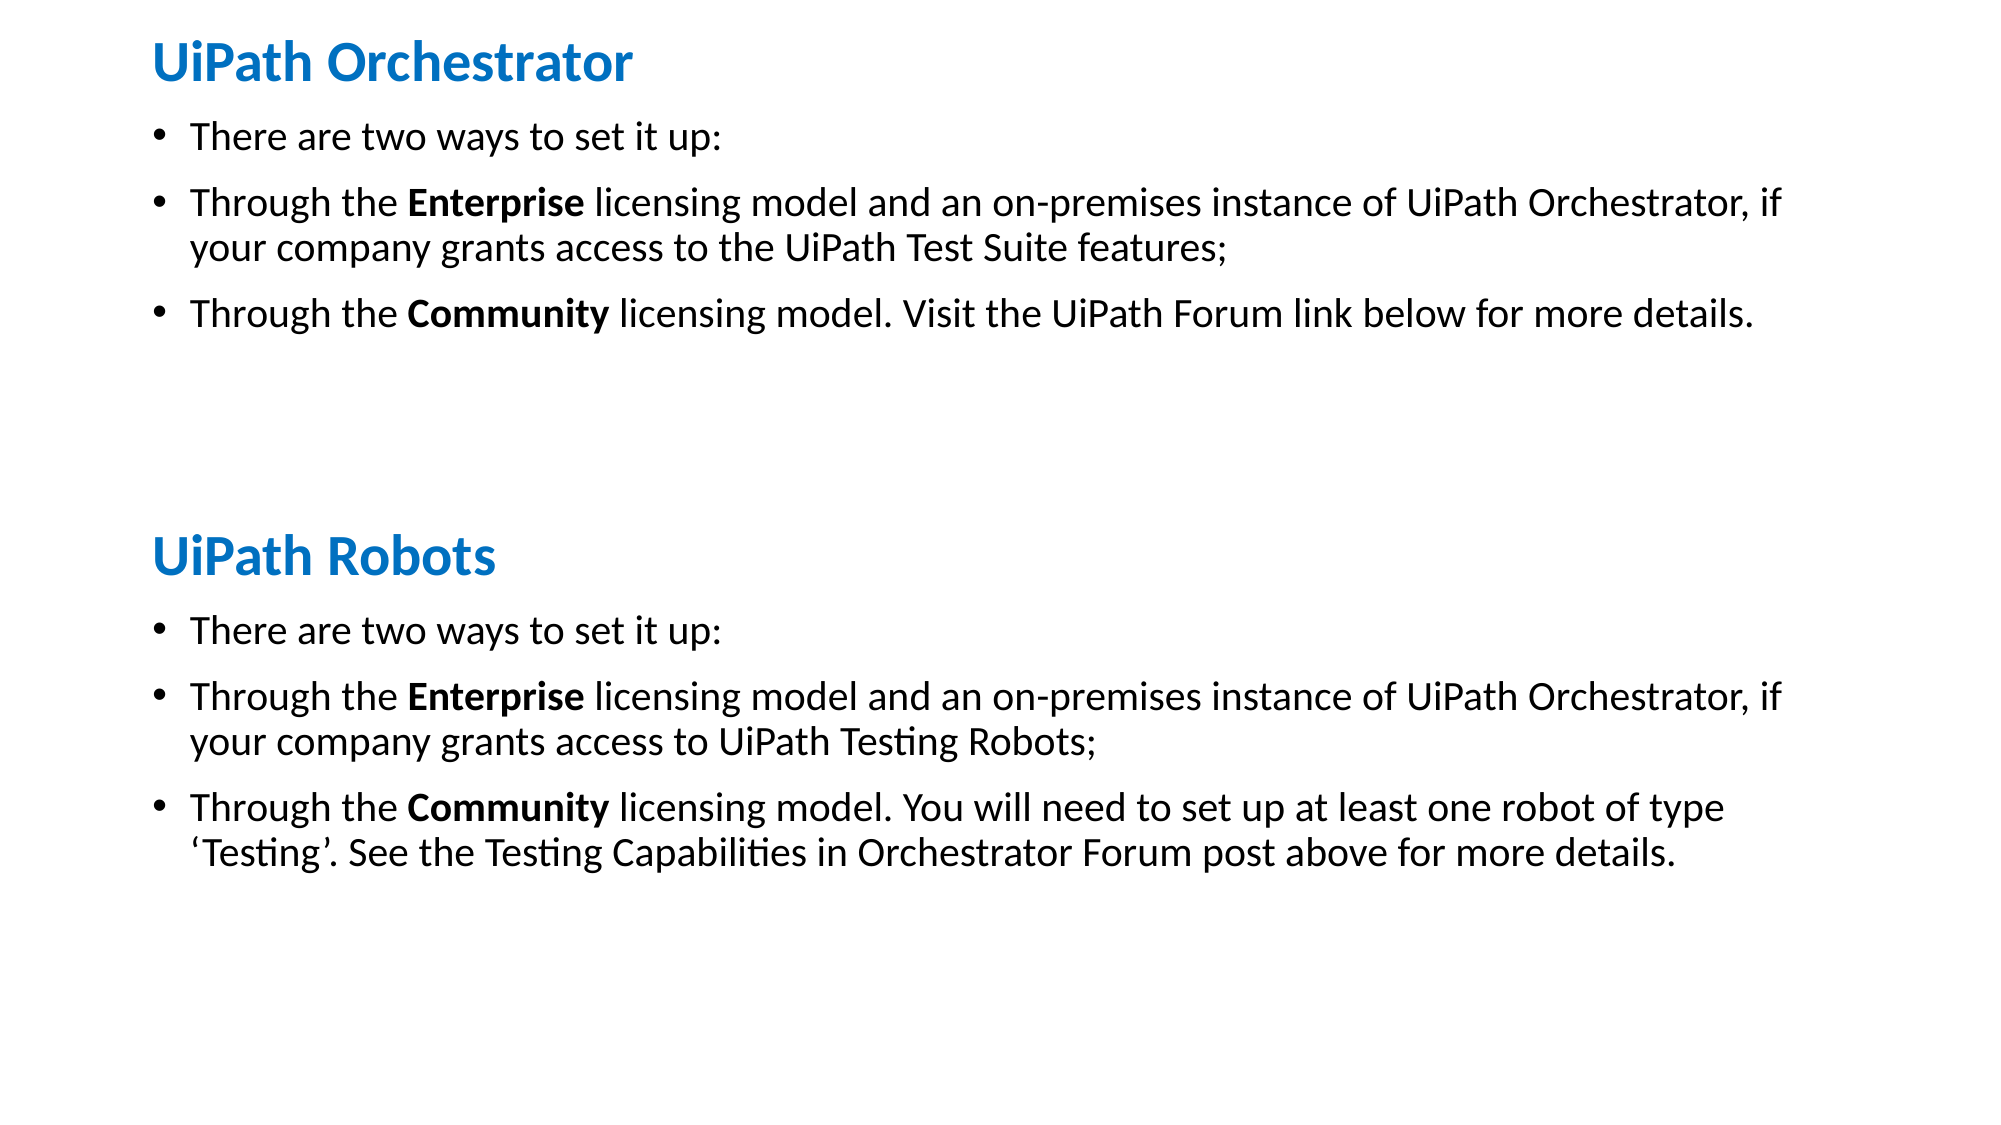

UiPath Orchestrator
There are two ways to set it up:
Through the Enterprise licensing model and an on-premises instance of UiPath Orchestrator, if your company grants access to the UiPath Test Suite features;
Through the Community licensing model. Visit the UiPath Forum link below for more details.

UiPath Robots
There are two ways to set it up:
Through the Enterprise licensing model and an on-premises instance of UiPath Orchestrator, if your company grants access to UiPath Testing Robots;
Through the Community licensing model. You will need to set up at least one robot of type ‘Testing’. See the Testing Capabilities in Orchestrator Forum post above for more details.